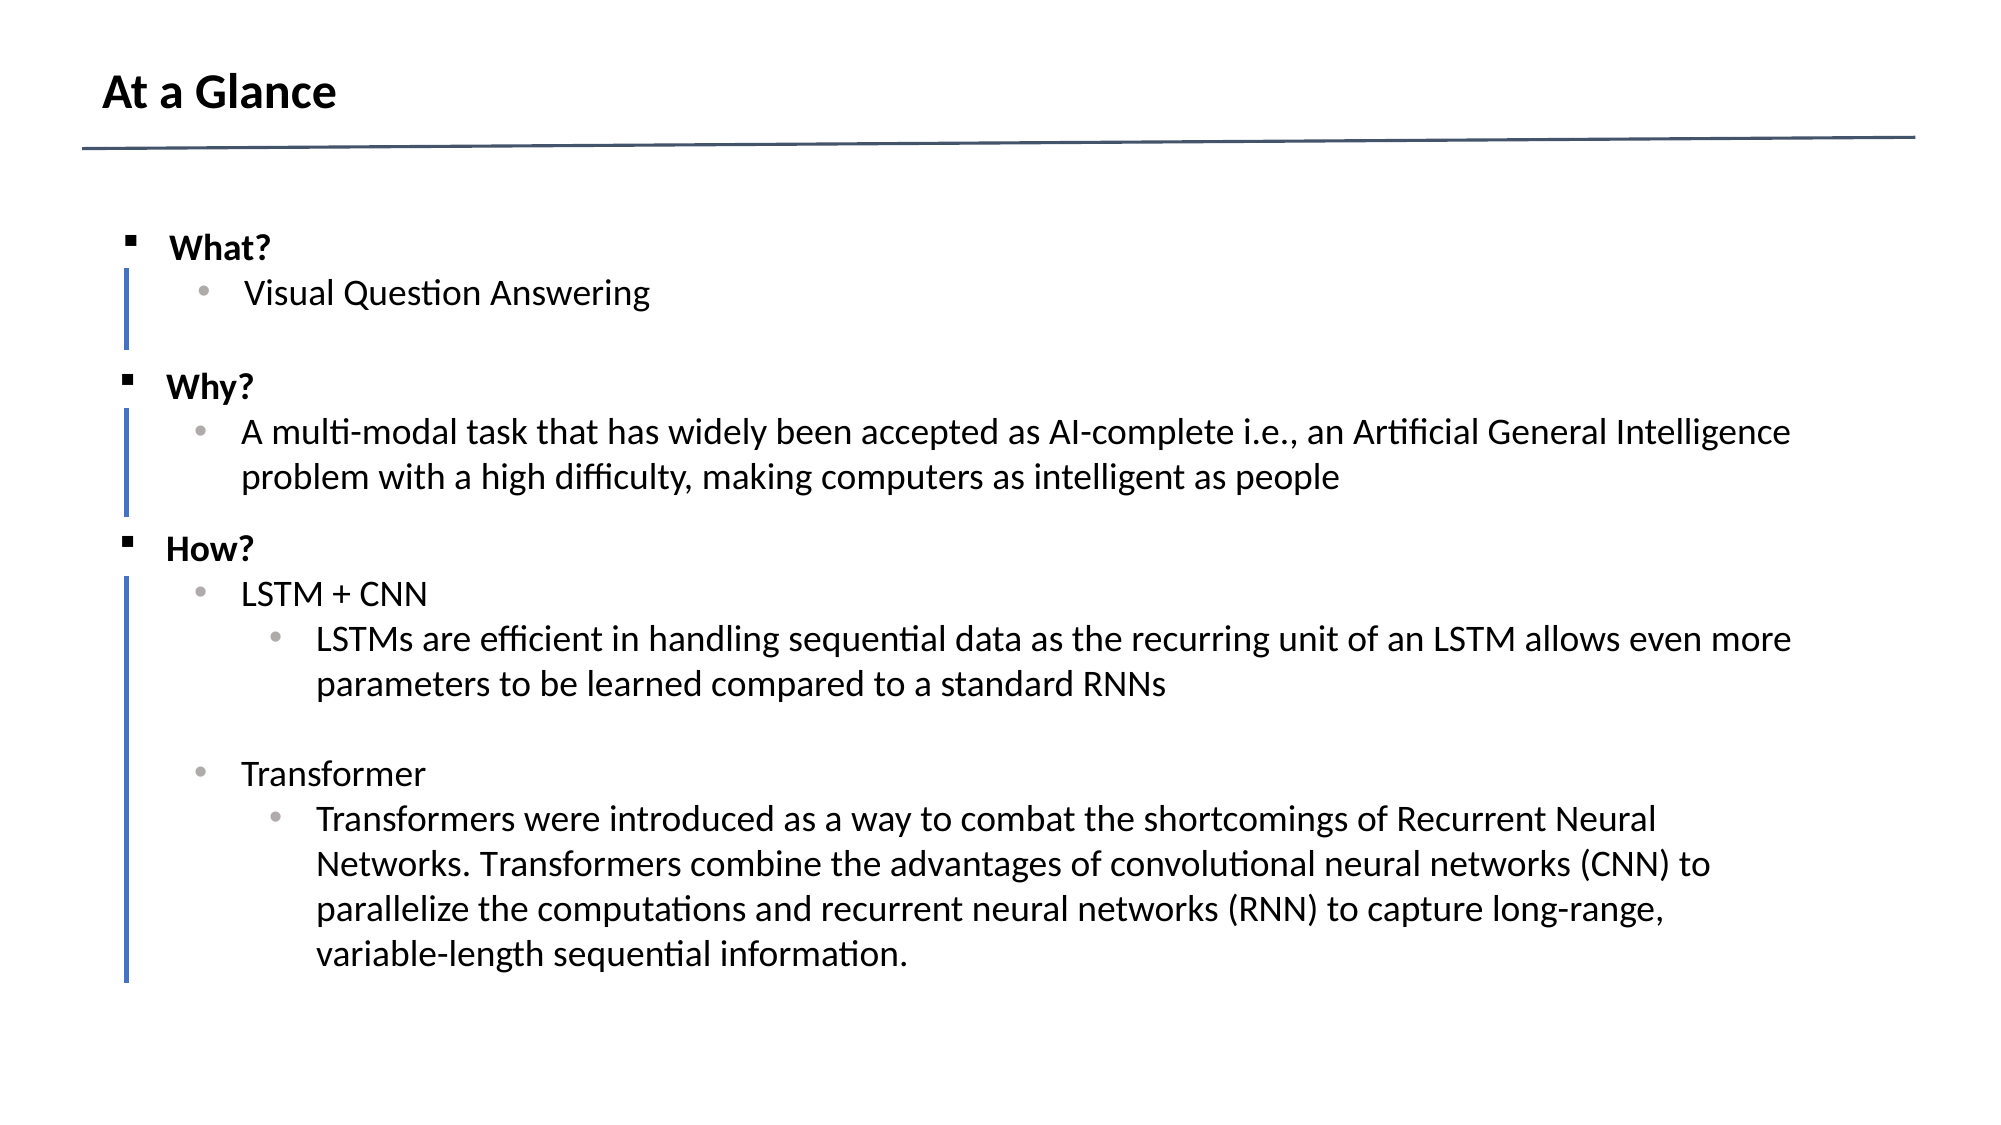

At a Glance

What?
Visual Question Answering
Why?
A multi-modal task that has widely been accepted as AI-complete i.e., an Artificial General Intelligence problem with a high difficulty, making computers as intelligent as people

How?
LSTM + CNN
LSTMs are efficient in handling sequential data as the recurring unit of an LSTM allows even more parameters to be learned compared to a standard RNNs

Transformer
Transformers were introduced as a way to combat the shortcomings of Recurrent Neural Networks. Transformers combine the advantages of convolutional neural networks (CNN) to parallelize the computations and recurrent neural networks (RNN) to capture long-range, variable-length sequential information.